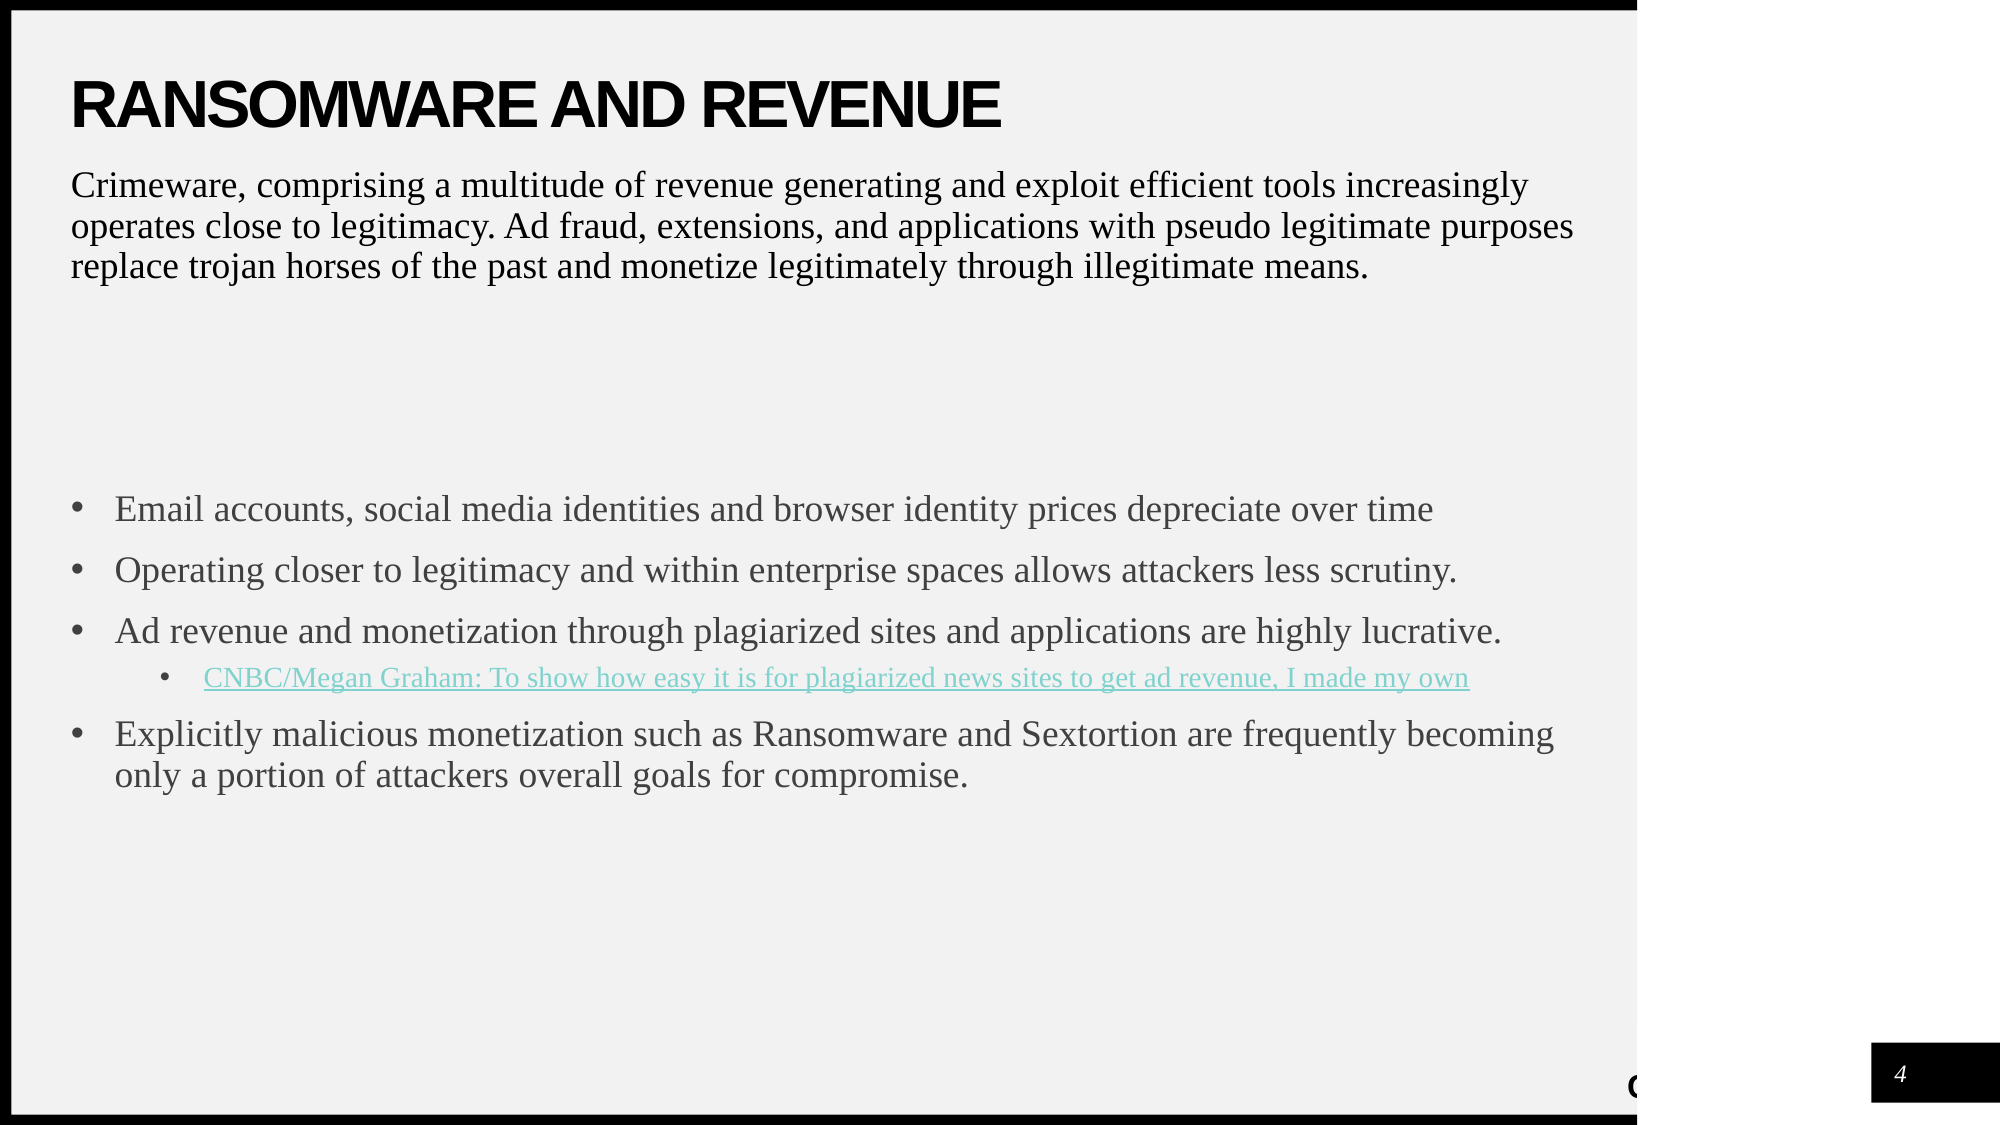

# Ransomware and revenue
Crimeware, comprising a multitude of revenue generating and exploit efficient tools increasingly operates close to legitimacy. Ad fraud, extensions, and applications with pseudo legitimate purposes replace trojan horses of the past and monetize legitimately through illegitimate means.
Email accounts, social media identities and browser identity prices depreciate over time
Operating closer to legitimacy and within enterprise spaces allows attackers less scrutiny.
Ad revenue and monetization through plagiarized sites and applications are highly lucrative.
CNBC/Megan Graham: To show how easy it is for plagiarized news sites to get ad revenue, I made my own
Explicitly malicious monetization such as Ransomware and Sextortion are frequently becoming only a portion of attackers overall goals for compromise.

4